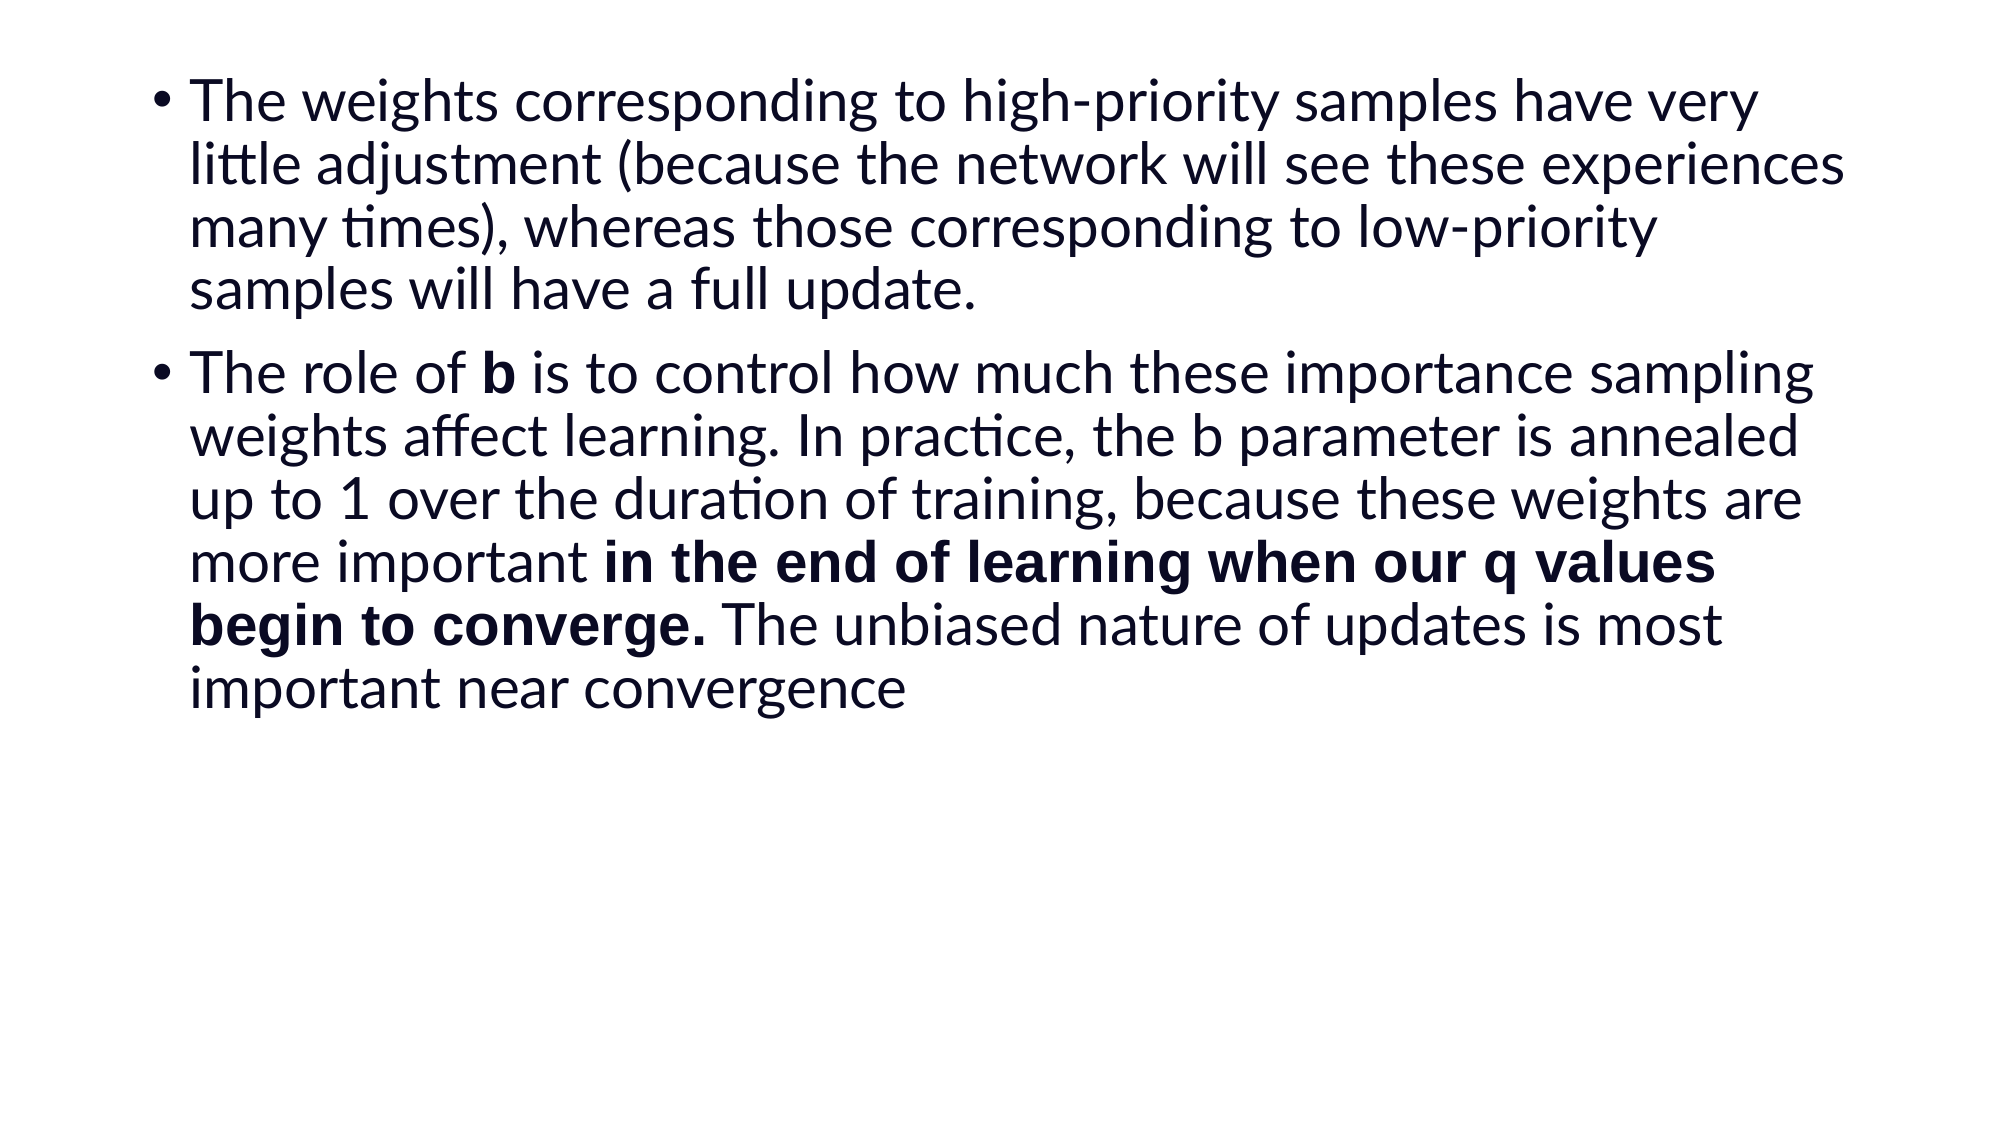

The weights corresponding to high-priority samples have very little adjustment (because the network will see these experiences many times), whereas those corresponding to low-priority samples will have a full update.
The role of b is to control how much these importance sampling weights affect learning. In practice, the b parameter is annealed up to 1 over the duration of training, because these weights are more important in the end of learning when our q values begin to converge. The unbiased nature of updates is most important near convergence